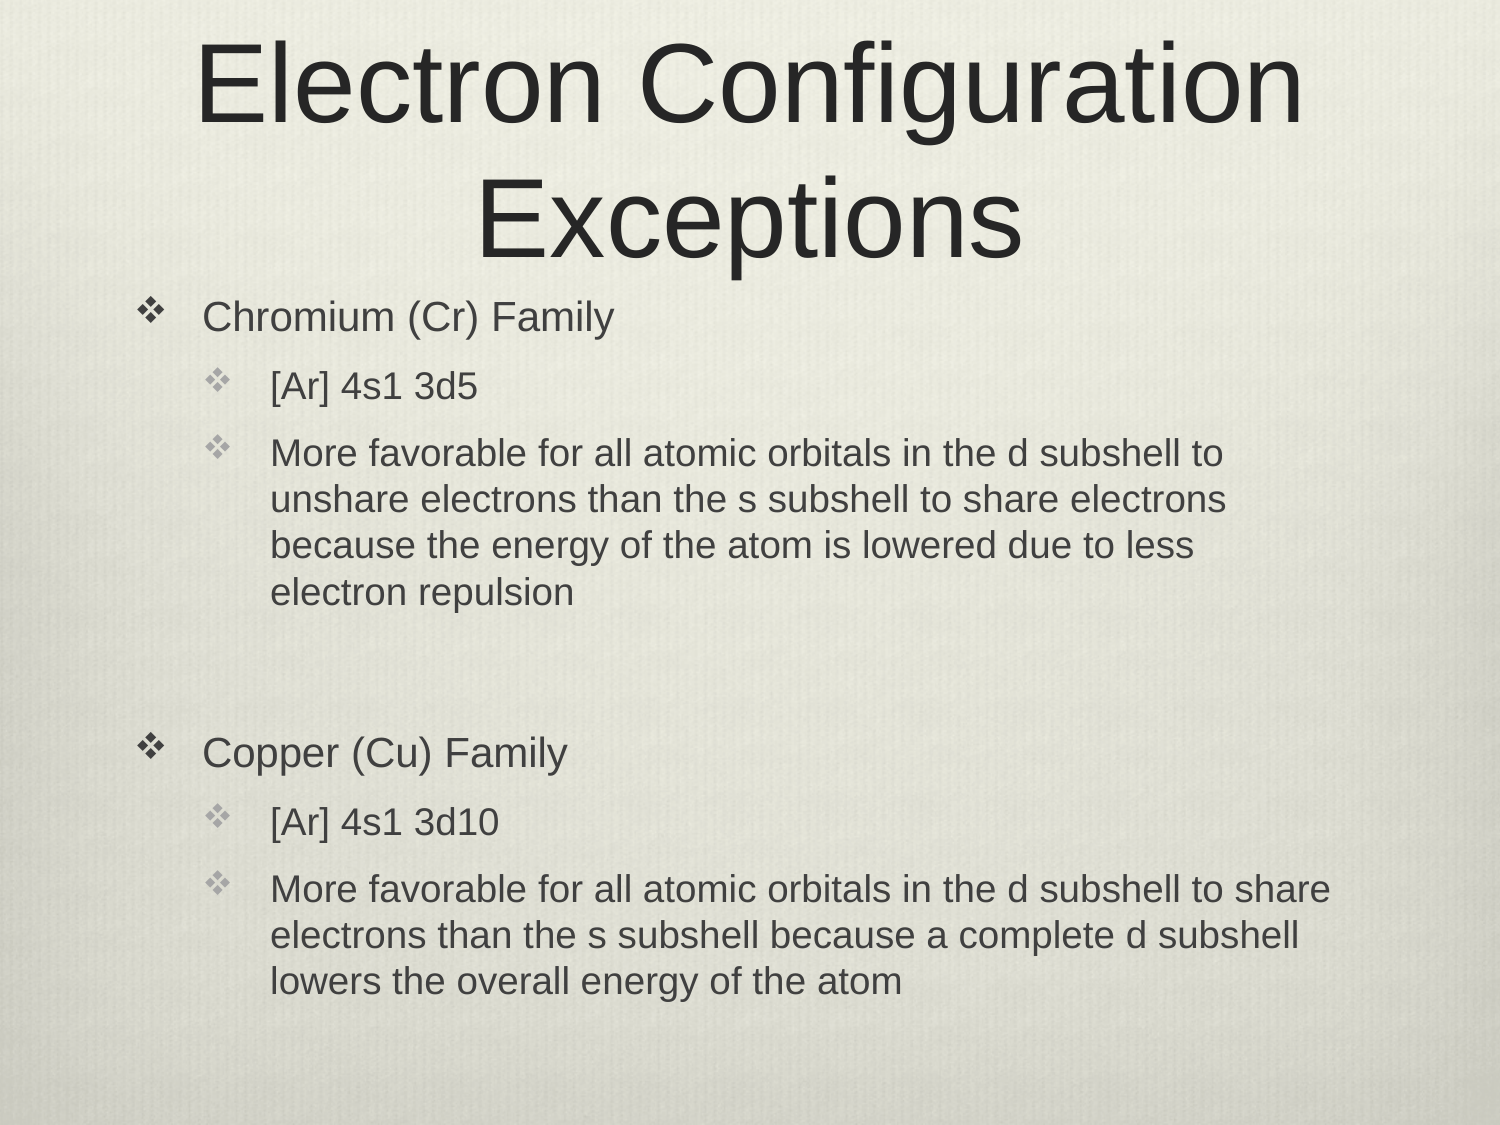

# Electron Configuration Exceptions
Chromium (Cr) Family
[Ar] 4s1 3d5
More favorable for all atomic orbitals in the d subshell to unshare electrons than the s subshell to share electrons because the energy of the atom is lowered due to less electron repulsion

Copper (Cu) Family
[Ar] 4s1 3d10
More favorable for all atomic orbitals in the d subshell to share electrons than the s subshell because a complete d subshell lowers the overall energy of the atom